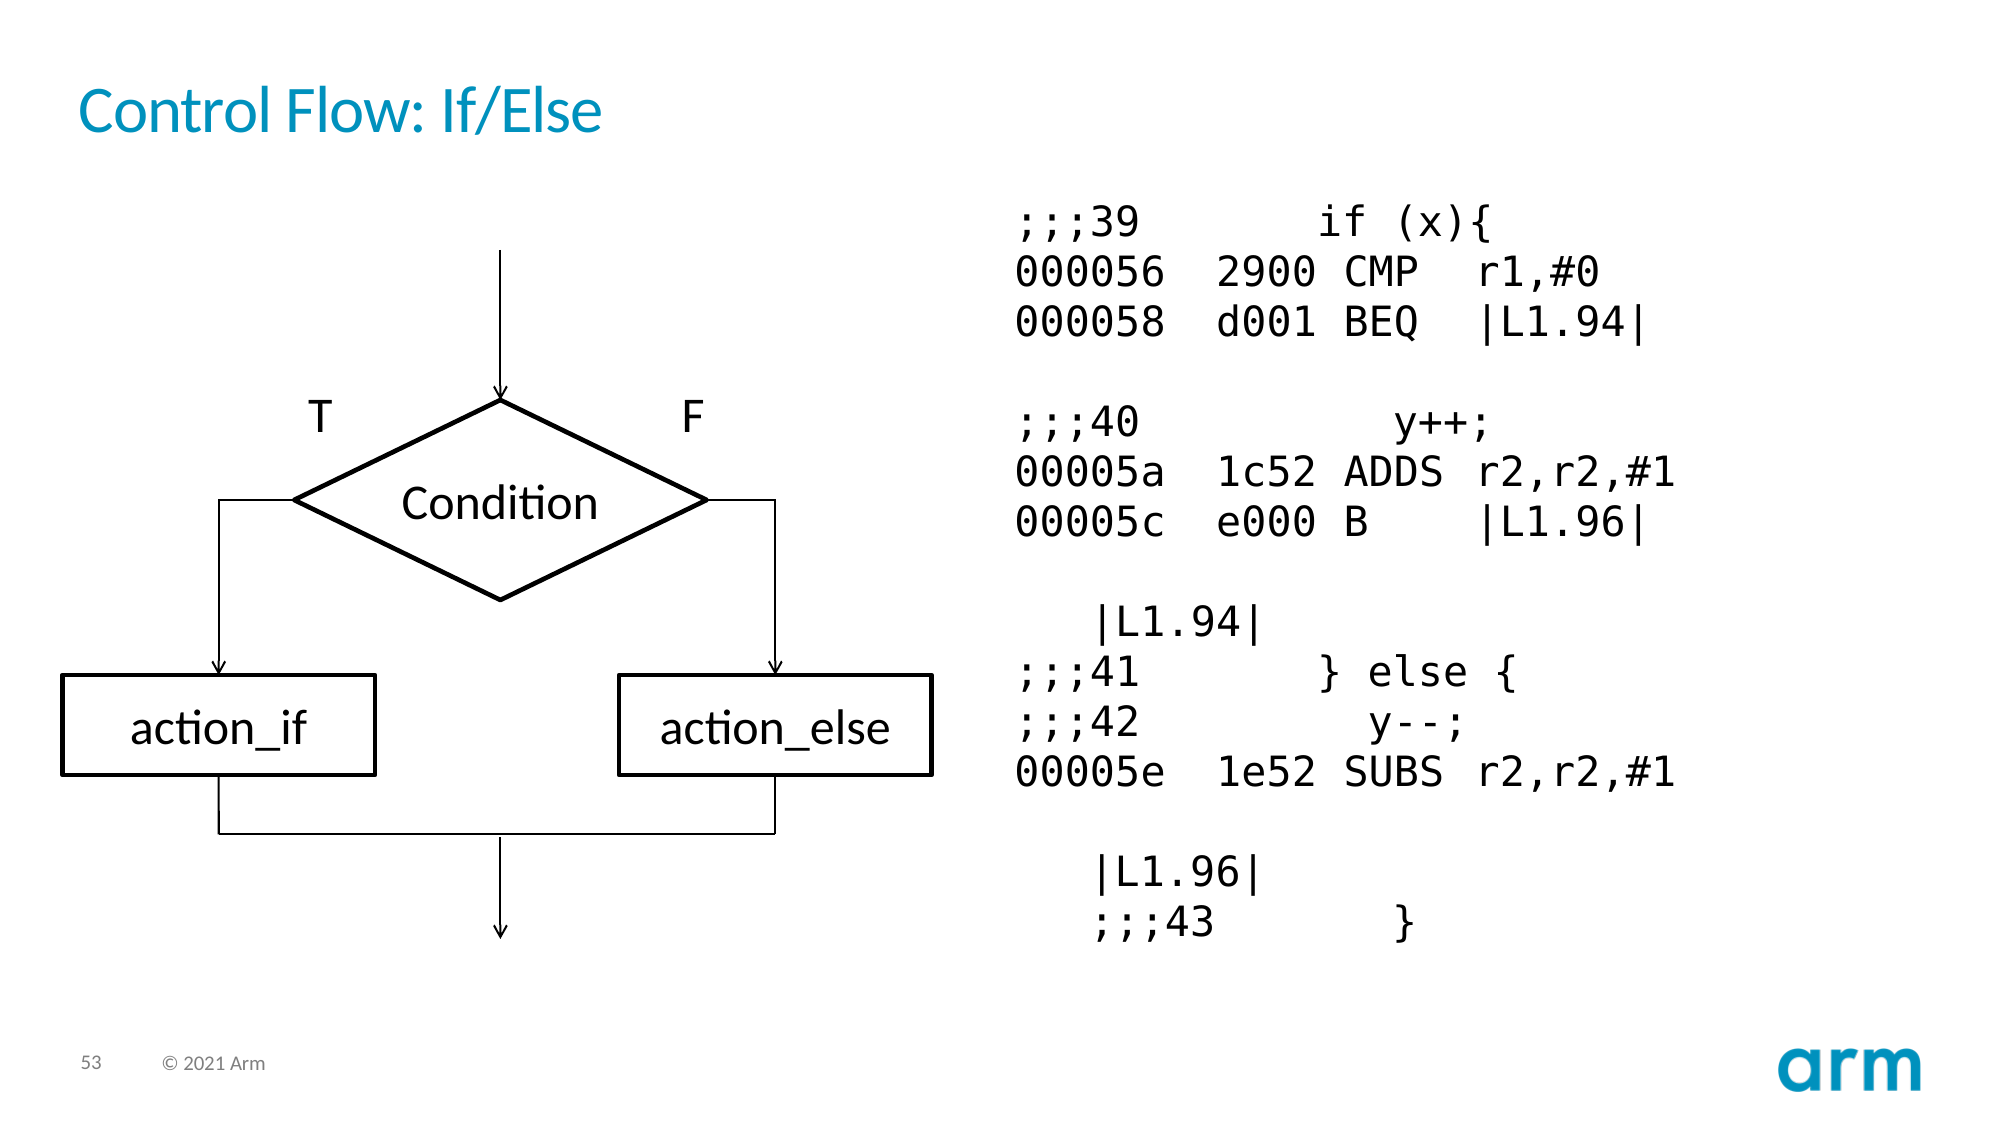

# Control Flow: If/Else
;;;39       if (x){
000056  2900	CMP	r1,#0
000058  d001	BEQ	|L1.94|

;;;40          y++;
00005a  1c52 	ADDS 	r2,r2,#1
00005c  e000 	B	|L1.96|

   |L1.94|
;;;41       } else {
;;;42         y--;
00005e  1e52 	SUBS	r2,r2,#1

|L1.96|
;;;43       }
T
F
Condition
action_if
action_else